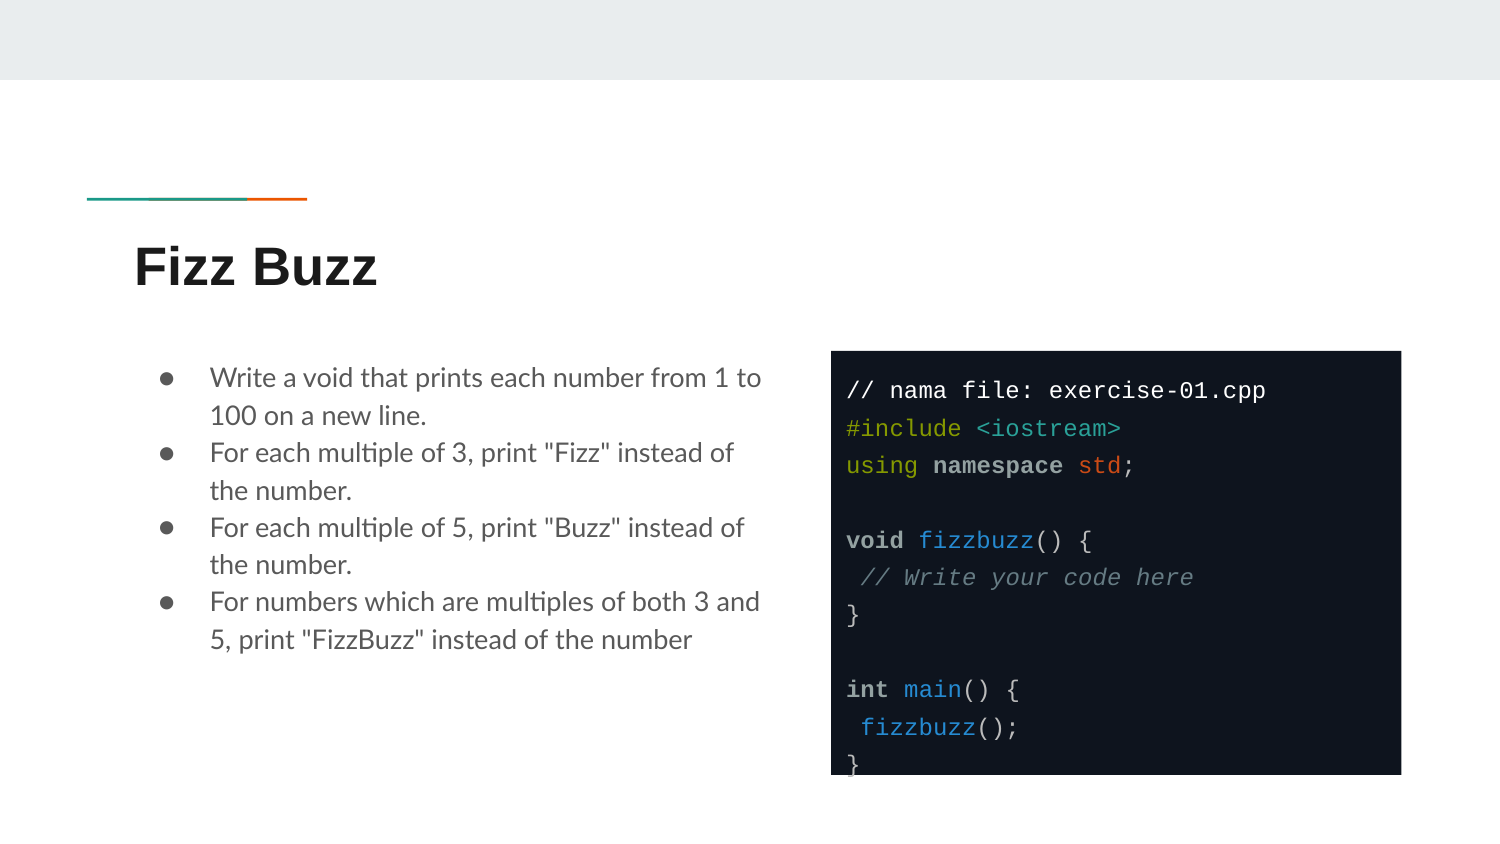

# Fizz Buzz
Write a void that prints each number from 1 to 100 on a new line.
For each multiple of 3, print "Fizz" instead of the number.
For each multiple of 5, print "Buzz" instead of the number.
For numbers which are multiples of both 3 and 5, print "FizzBuzz" instead of the number

// nama file: exercise-01.cpp
#include <iostream>
using namespace std;

void fizzbuzz() {
 // Write your code here
}

int main() {
 fizzbuzz();
}